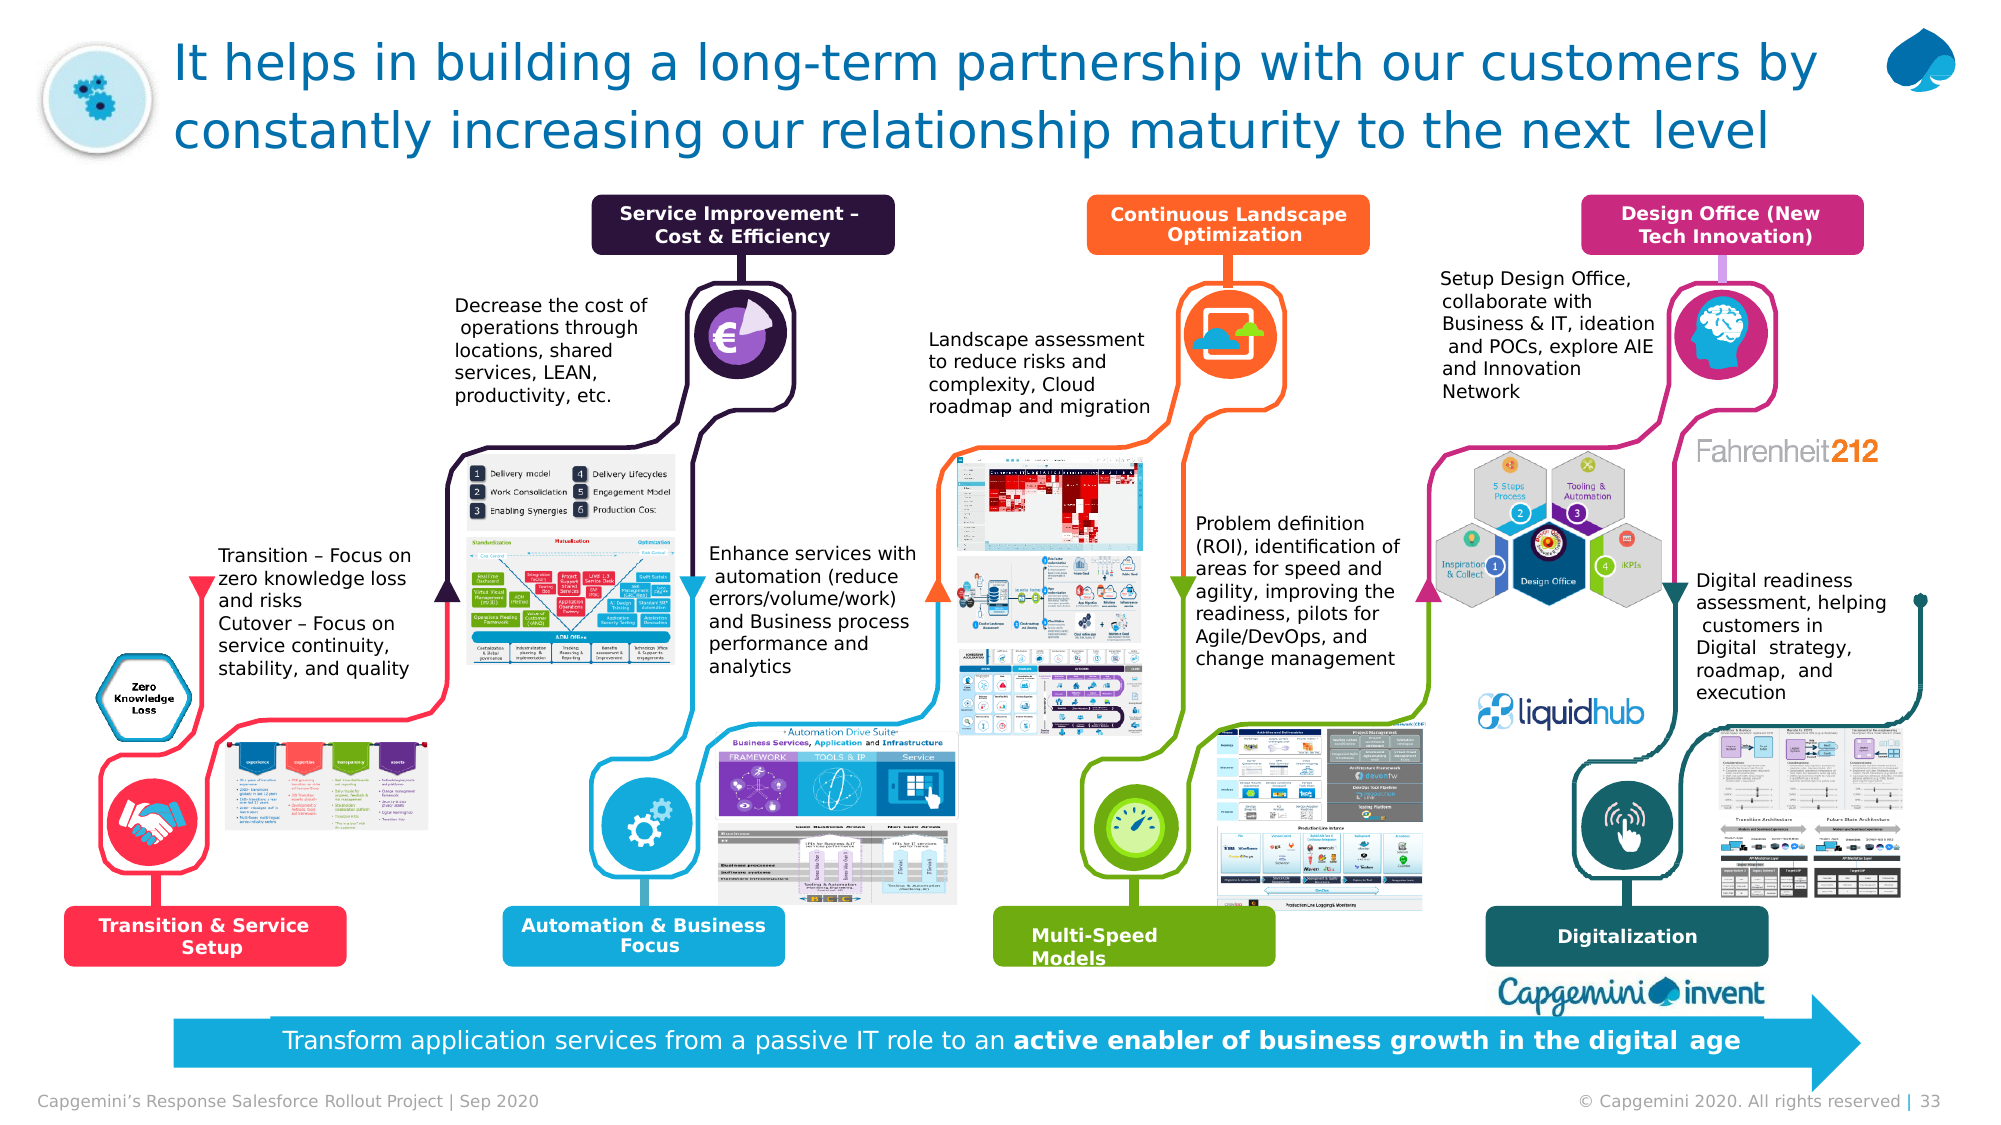

# It helps in building a long-term partnership with our customers by  constantly increasing our relationship maturity to the next level

Service Improvement –  Cost & Efficiency
Continuous Landscape  Optimization
Design Office (New  Tech Innovation)
Setup Design Office,  collaborate with  Business & IT, ideation  and POCs, explore AIE  and Innovation  Network

Decrease the cost of  operations through  locations, shared  services, LEAN,  productivity, etc.

Landscape assessment  to reduce risks and  complexity, Cloud  roadmap and migration

Problem definition  (ROI), identification of  areas for speed and  agility, improving the  readiness, pilots for  Agile/DevOps, and  change management

Enhance services with  automation (reduce  errors/volume/work)  and Business process  performance and  analytics
Transition – Focus on  zero knowledge loss  and risks
Cutover – Focus on  service continuity,  stability, and quality

Digital readiness  assessment, helping  customers in Digital  strategy, roadmap,  and execution

Transition & Service  Setup
Automation & Business  Focus
Multi-Speed Models
Digitalization

Transform application services from a passive IT role to an active enabler of business growth in the digital age
Capgemini’s Response Salesforce Rollout Project | Sep 2020
© Capgemini 2020. All rights reserved | 33